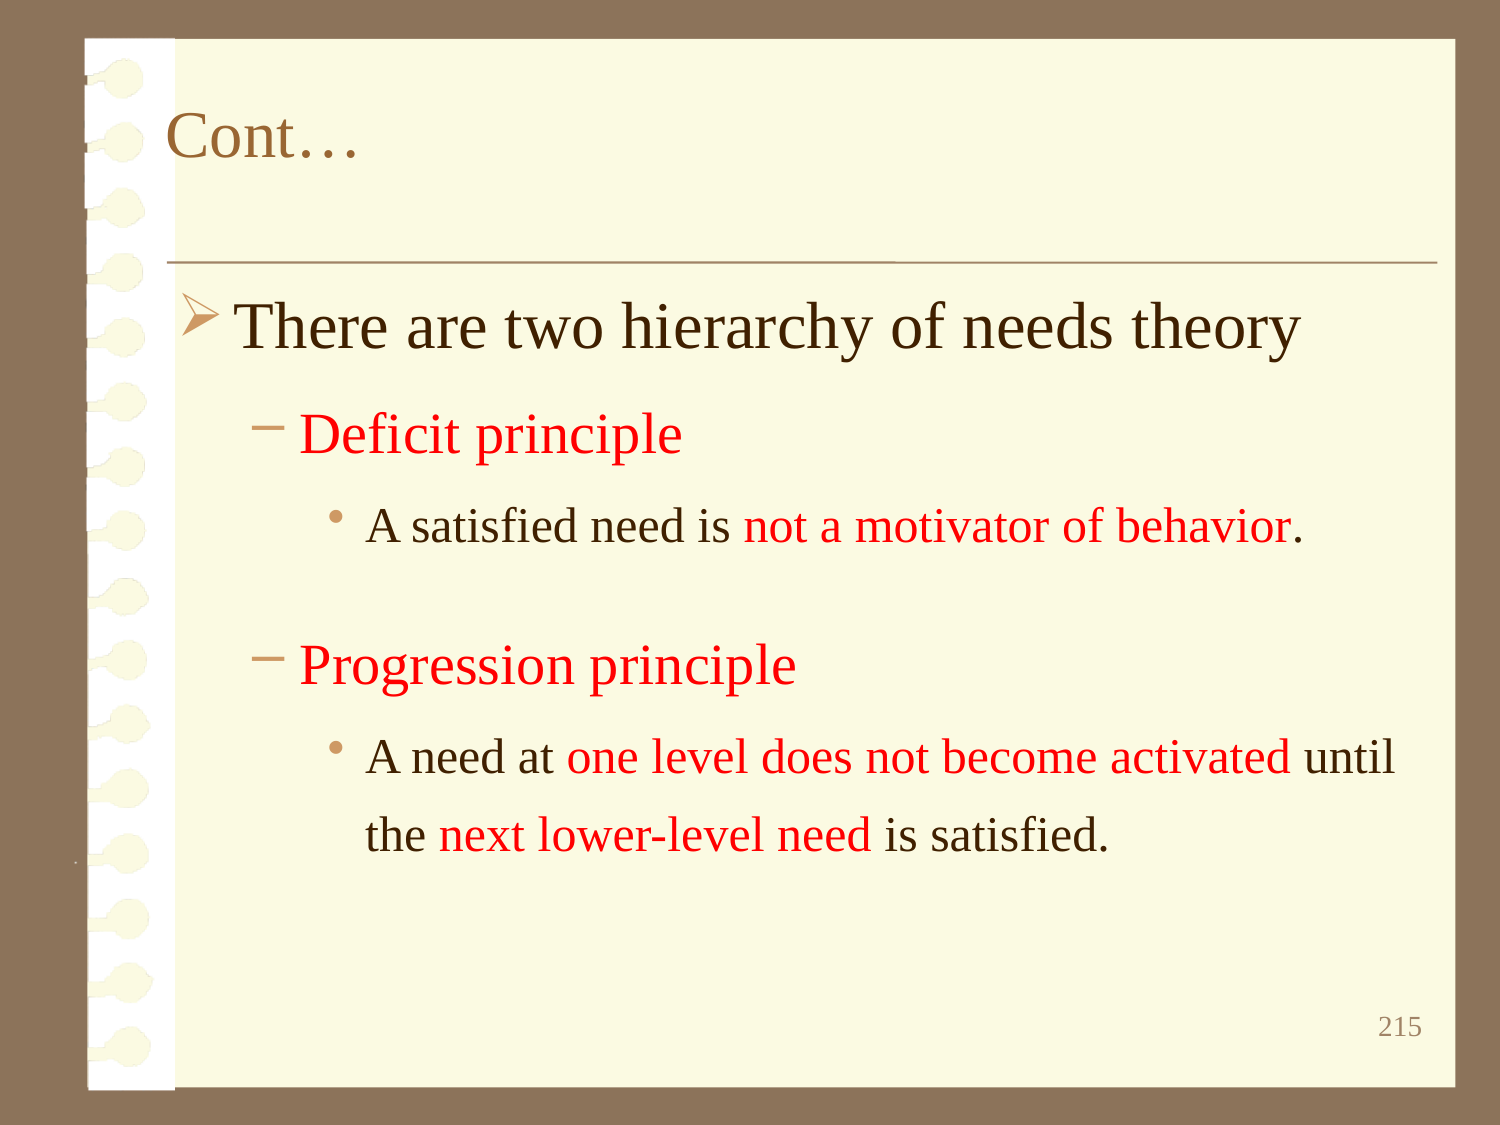

# Cont…

There are two hierarchy of needs theory
Deficit principle
A satisfied need is not a motivator of behavior.

Progression principle
A need at one level does not become activated until the next lower-level need is satisfied.
215